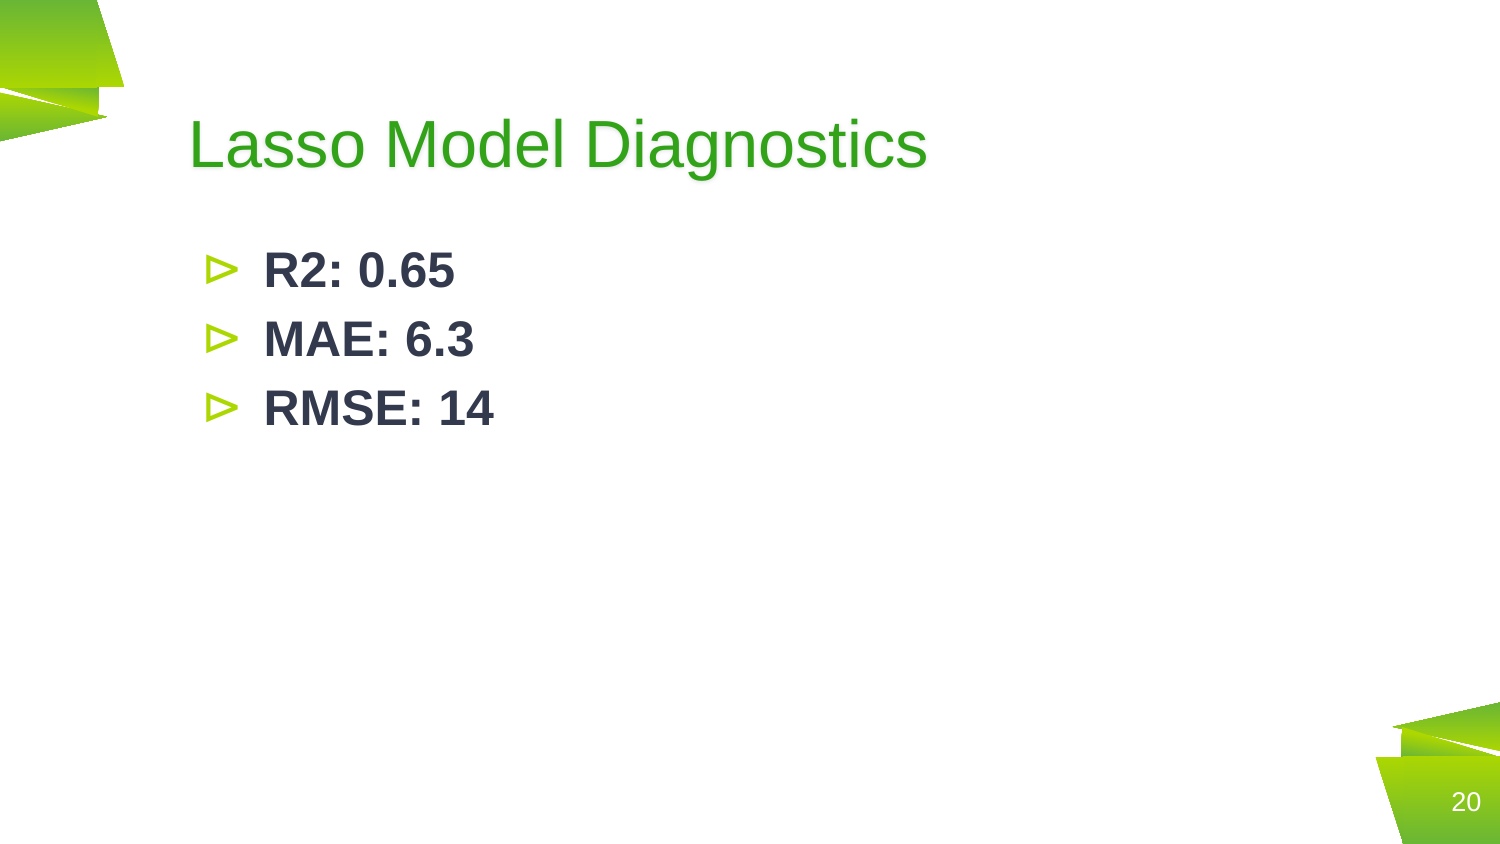

Lasso Model Diagnostics

R2: 0.65
MAE: 6.3
RMSE: 14

20